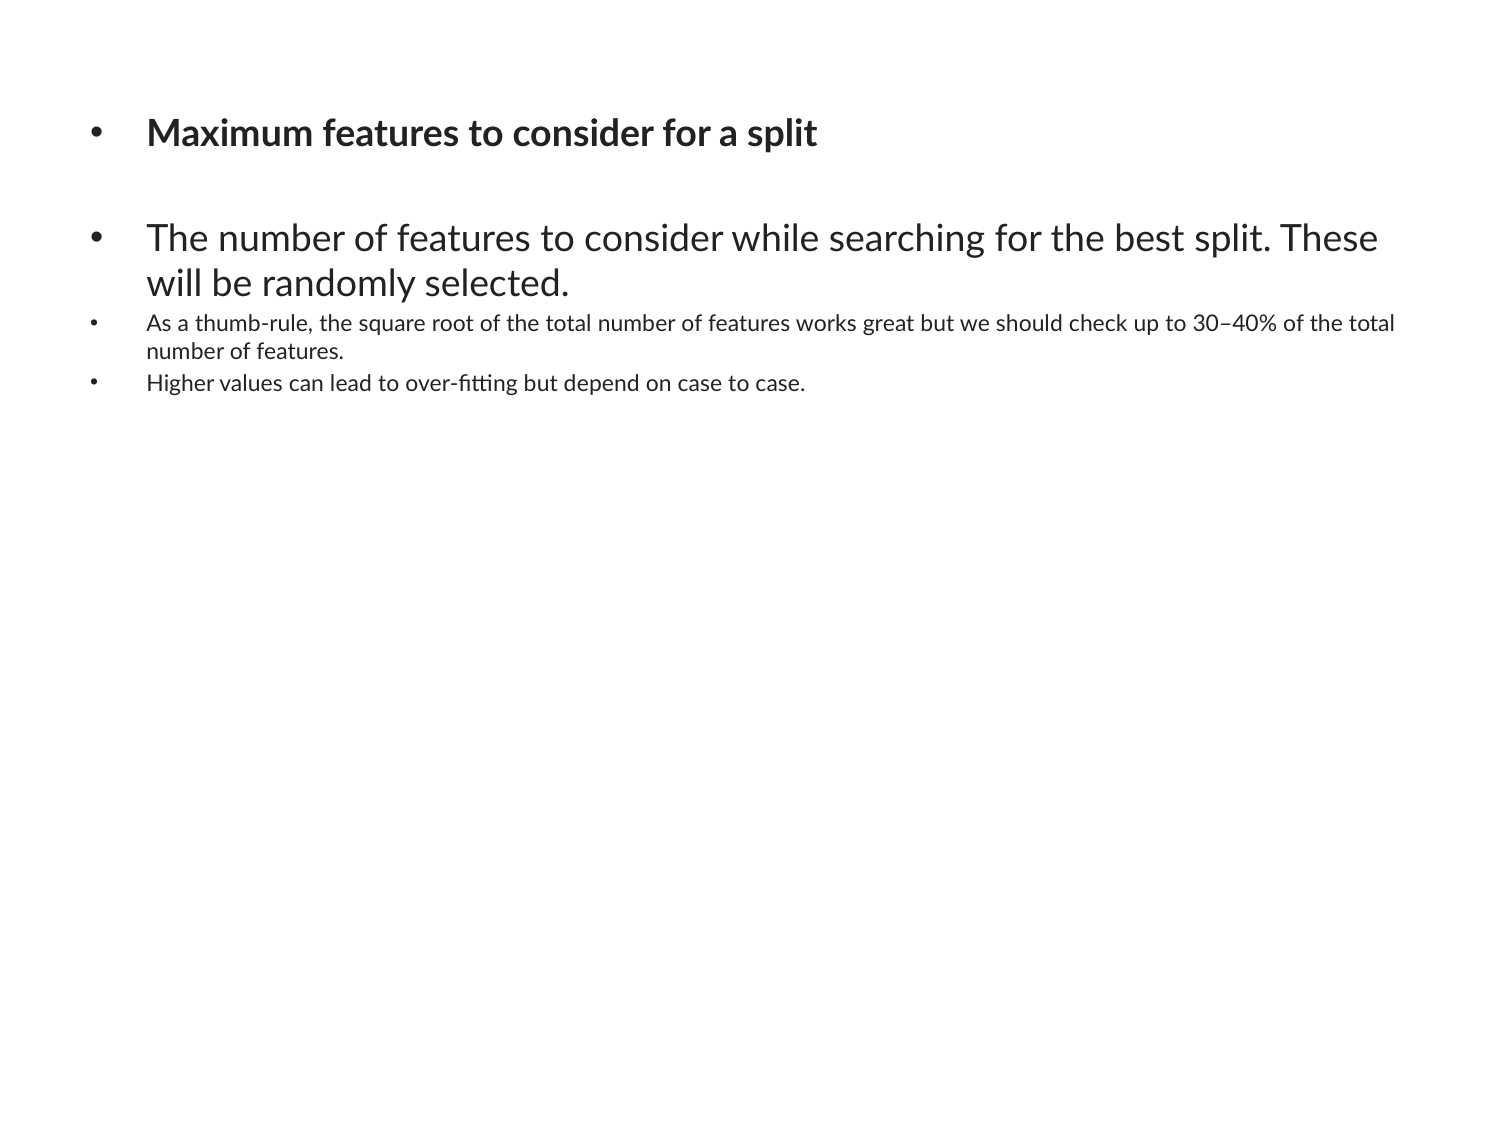

Maximum features to consider for a split

The number of features to consider while searching for the best split. These will be randomly selected.
As a thumb-rule, the square root of the total number of features works great but we should check up to 30–40% of the total number of features.
Higher values can lead to over-fitting but depend on case to case.